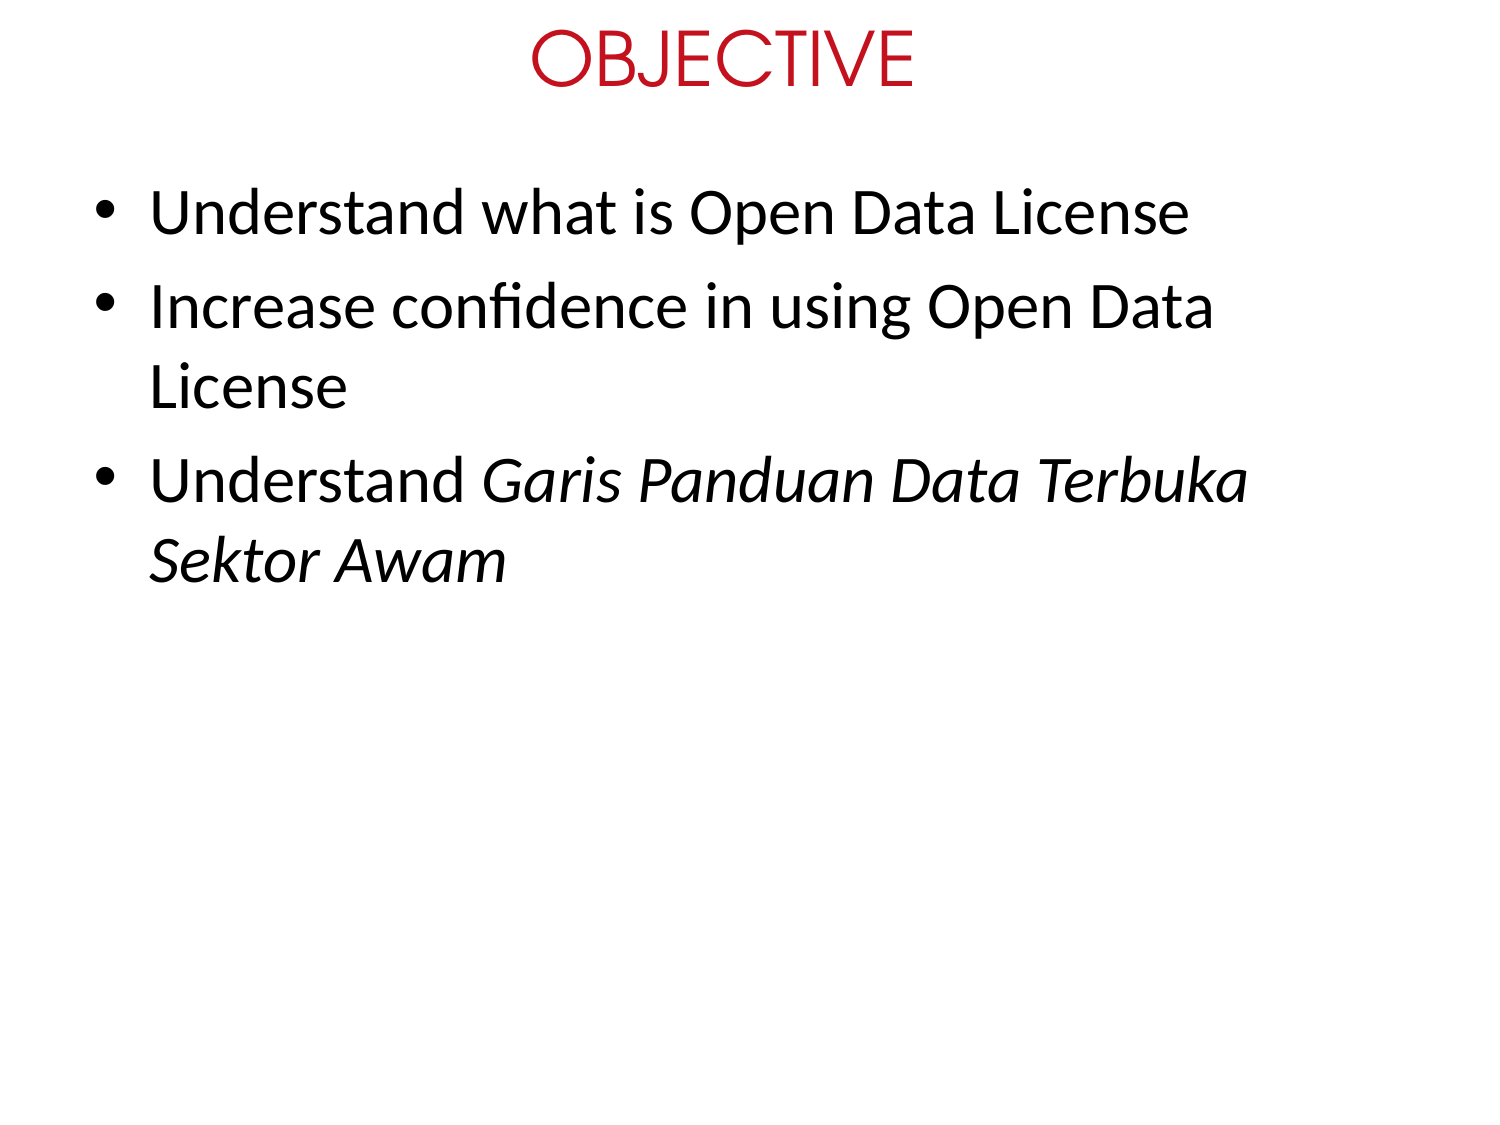

OBJECTIVE
Understand what is Open Data License
Increase confidence in using Open Data License
Understand Garis Panduan Data Terbuka Sektor Awam